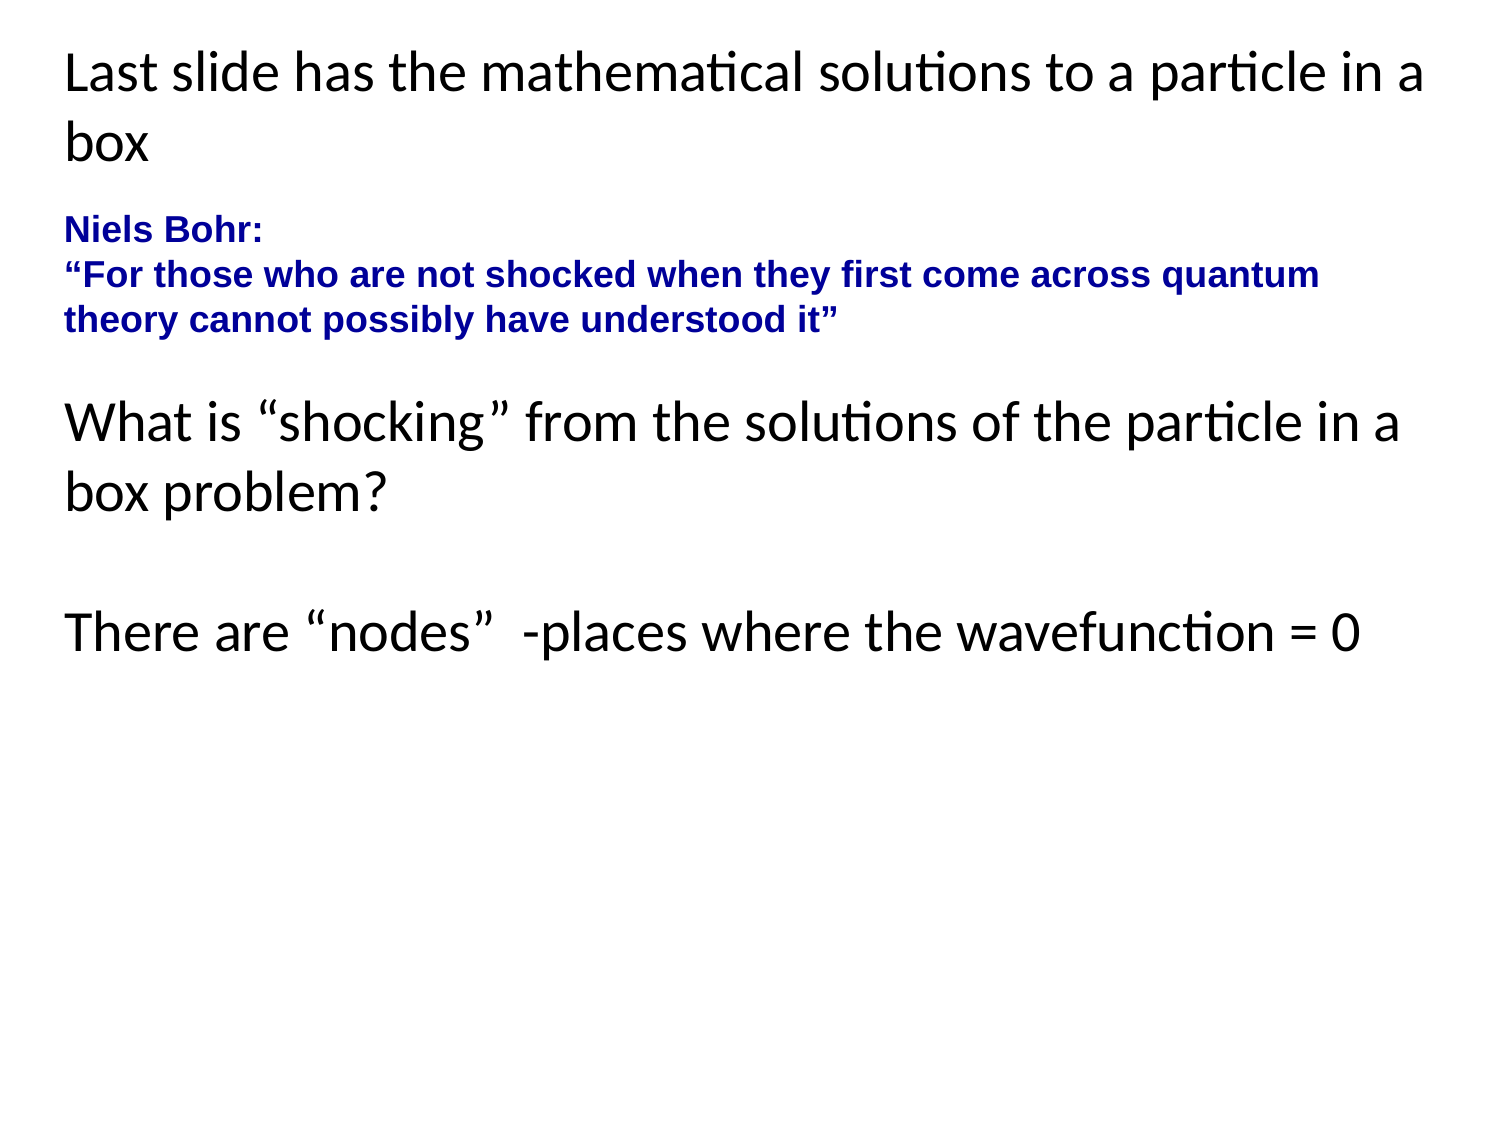

Last slide has the mathematical solutions to a particle in a box

What is “shocking” from the solutions of the particle in a box problem?

There are “nodes”  -places where the wavefunction = 0
Niels Bohr:
“For those who are not shocked when they first come across quantum theory cannot possibly have understood it”